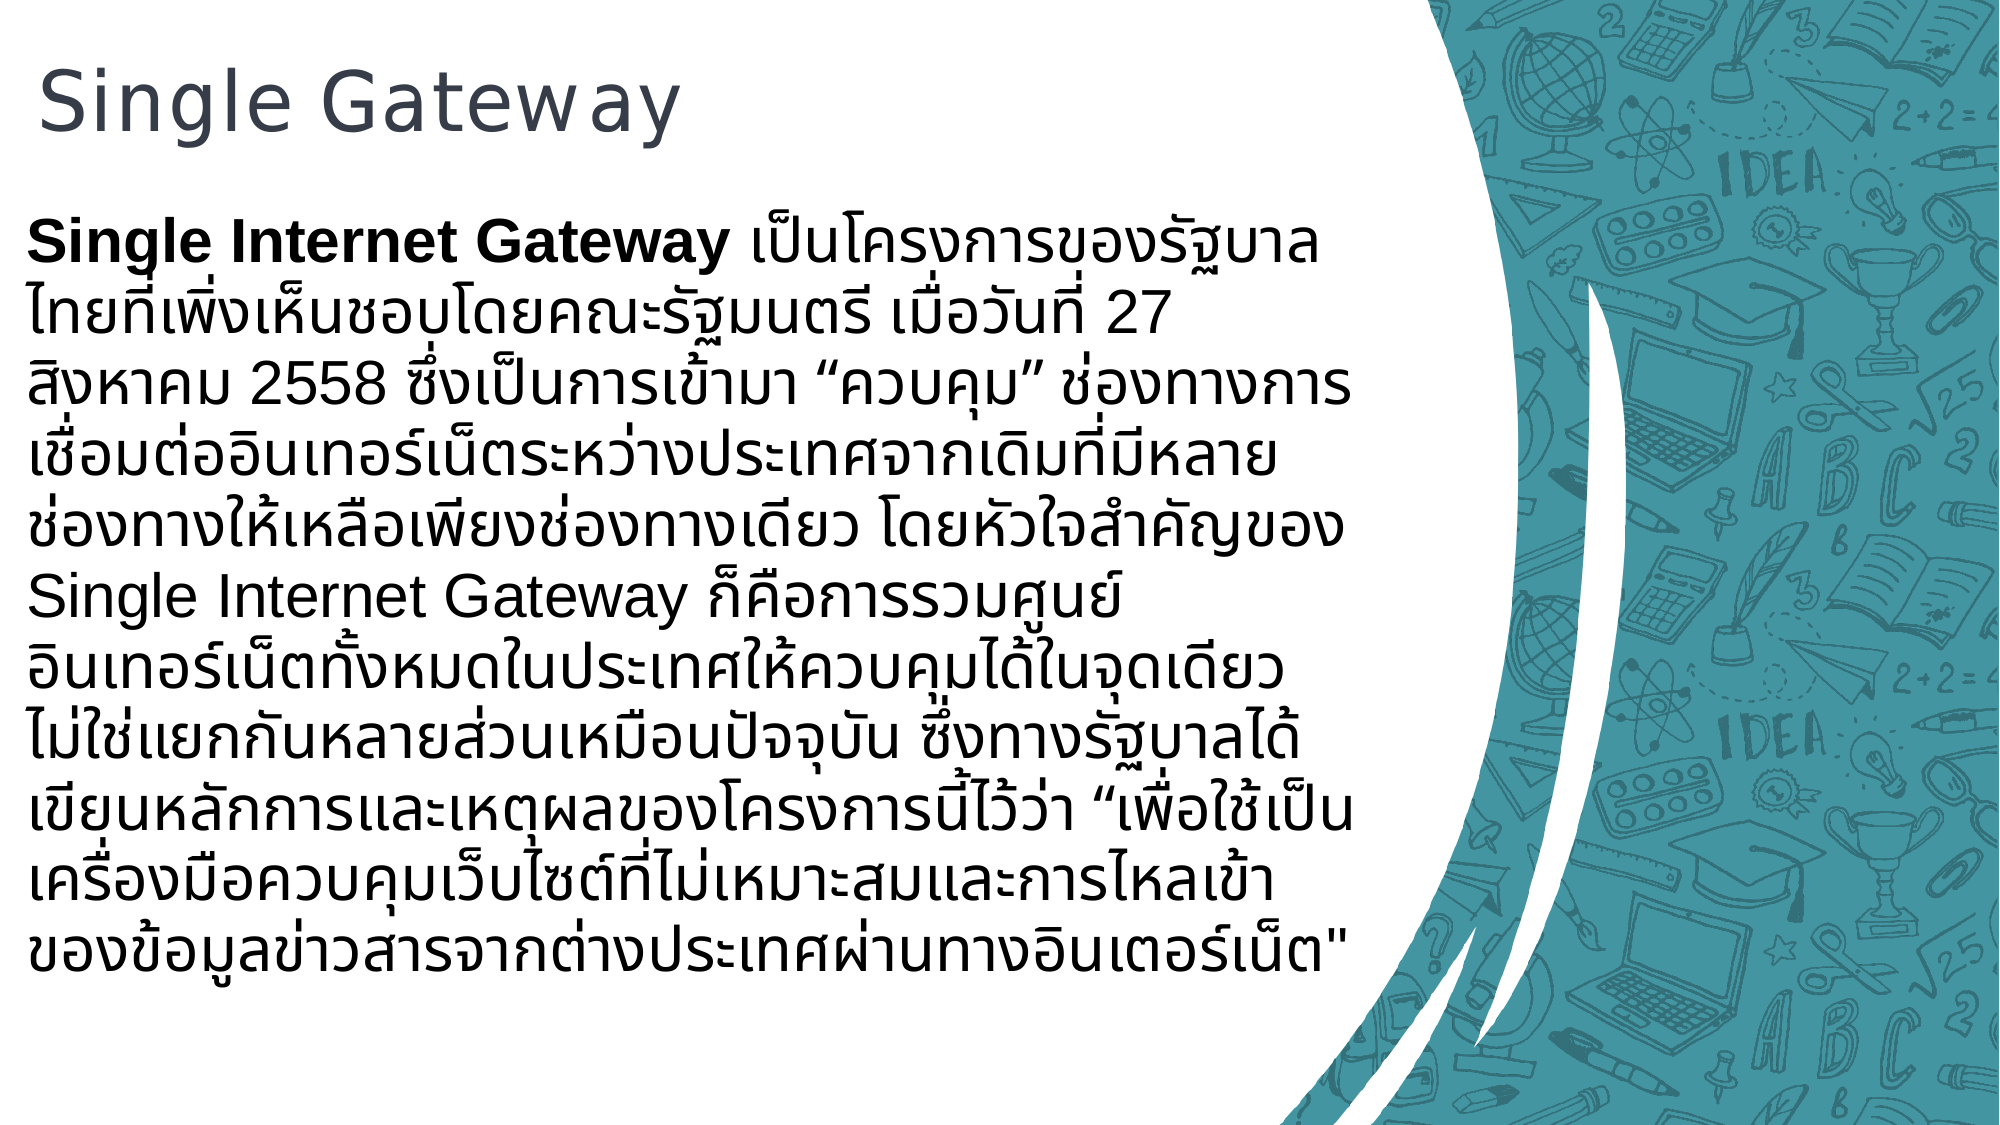

# Single Gateway
	Single Internet Gateway เป็นโครงการของรัฐบาลไทยที่เพิ่งเห็นชอบโดยคณะรัฐมนตรี เมื่อวันที่ 27 สิงหาคม 2558 ซึ่งเป็นการเข้ามา “ควบคุม” ช่องทางการเชื่อมต่ออินเทอร์เน็ตระหว่างประเทศจากเดิมที่มีหลายช่องทางให้เหลือเพียงช่องทางเดียว โดยหัวใจสำคัญของ Single Internet Gateway ก็คือการรวมศูนย์อินเทอร์เน็ตทั้งหมดในประเทศให้ควบคุมได้ในจุดเดียว ไม่ใช่แยกกันหลายส่วนเหมือนปัจจุบัน ซึ่งทางรัฐบาลได้เขียนหลักการและเหตุผลของโครงการนี้ไว้ว่า “เพื่อใช้เป็นเครื่องมือควบคุมเว็บไซต์ที่ไม่เหมาะสมและการไหลเข้าของข้อมูลข่าวสารจากต่างประเทศผ่านทางอินเตอร์เน็ต"